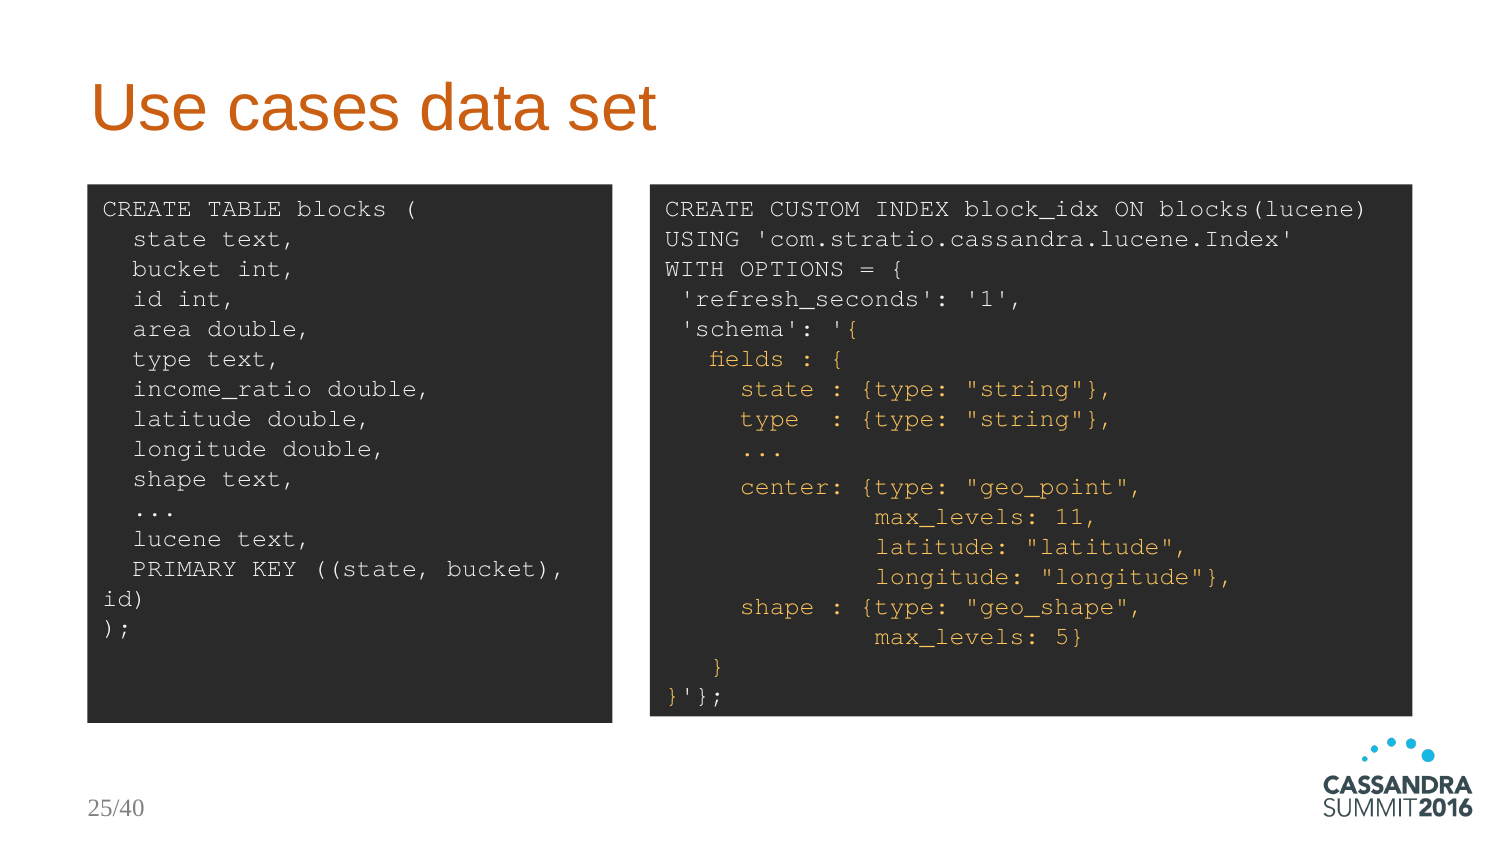

# Use cases data set
CREATE CUSTOM INDEX block_idx ON blocks(lucene)
USING 'com.stratio.cassandra.lucene.Index'
WITH OPTIONS = {
 'refresh_seconds': '1',
 'schema': '{
   fields : {
     state : {type: "string"},
     type  : {type: "string"},
     ...
     center: {type: "geo_point",
              max_levels: 11,
              latitude: "latitude",
              longitude: "longitude"},
     shape : {type: "geo_shape",
              max_levels: 5}
   }
}'};
CREATE TABLE blocks (
  state text,
  bucket int,
  id int,
  area double,
  type text,
  income_ratio double,
  latitude double,
  longitude double,
  shape text,
  ...
  lucene text,
  PRIMARY KEY ((state, bucket), id)
);
25/40